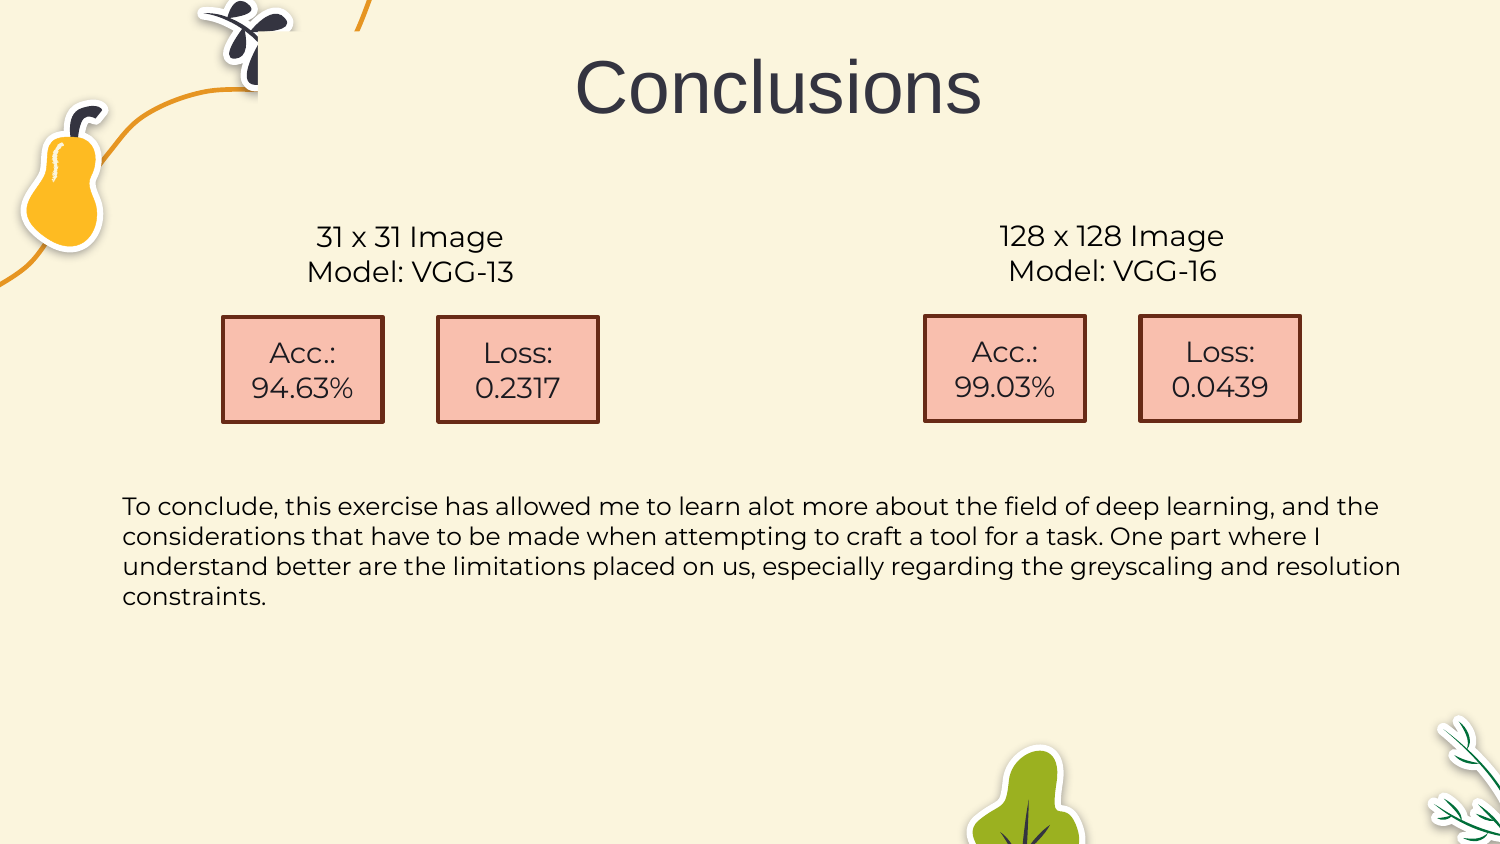

# Conclusions
128 x 128 Image
Model: VGG-16
31 x 31 Image
Model: VGG-13
Acc.:
99.03%
Loss:
0.0439
Acc.:
94.63%
Loss:
0.2317
To conclude, this exercise has allowed me to learn alot more about the field of deep learning, and the considerations that have to be made when attempting to craft a tool for a task. One part where I understand better are the limitations placed on us, especially regarding the greyscaling and resolution constraints.